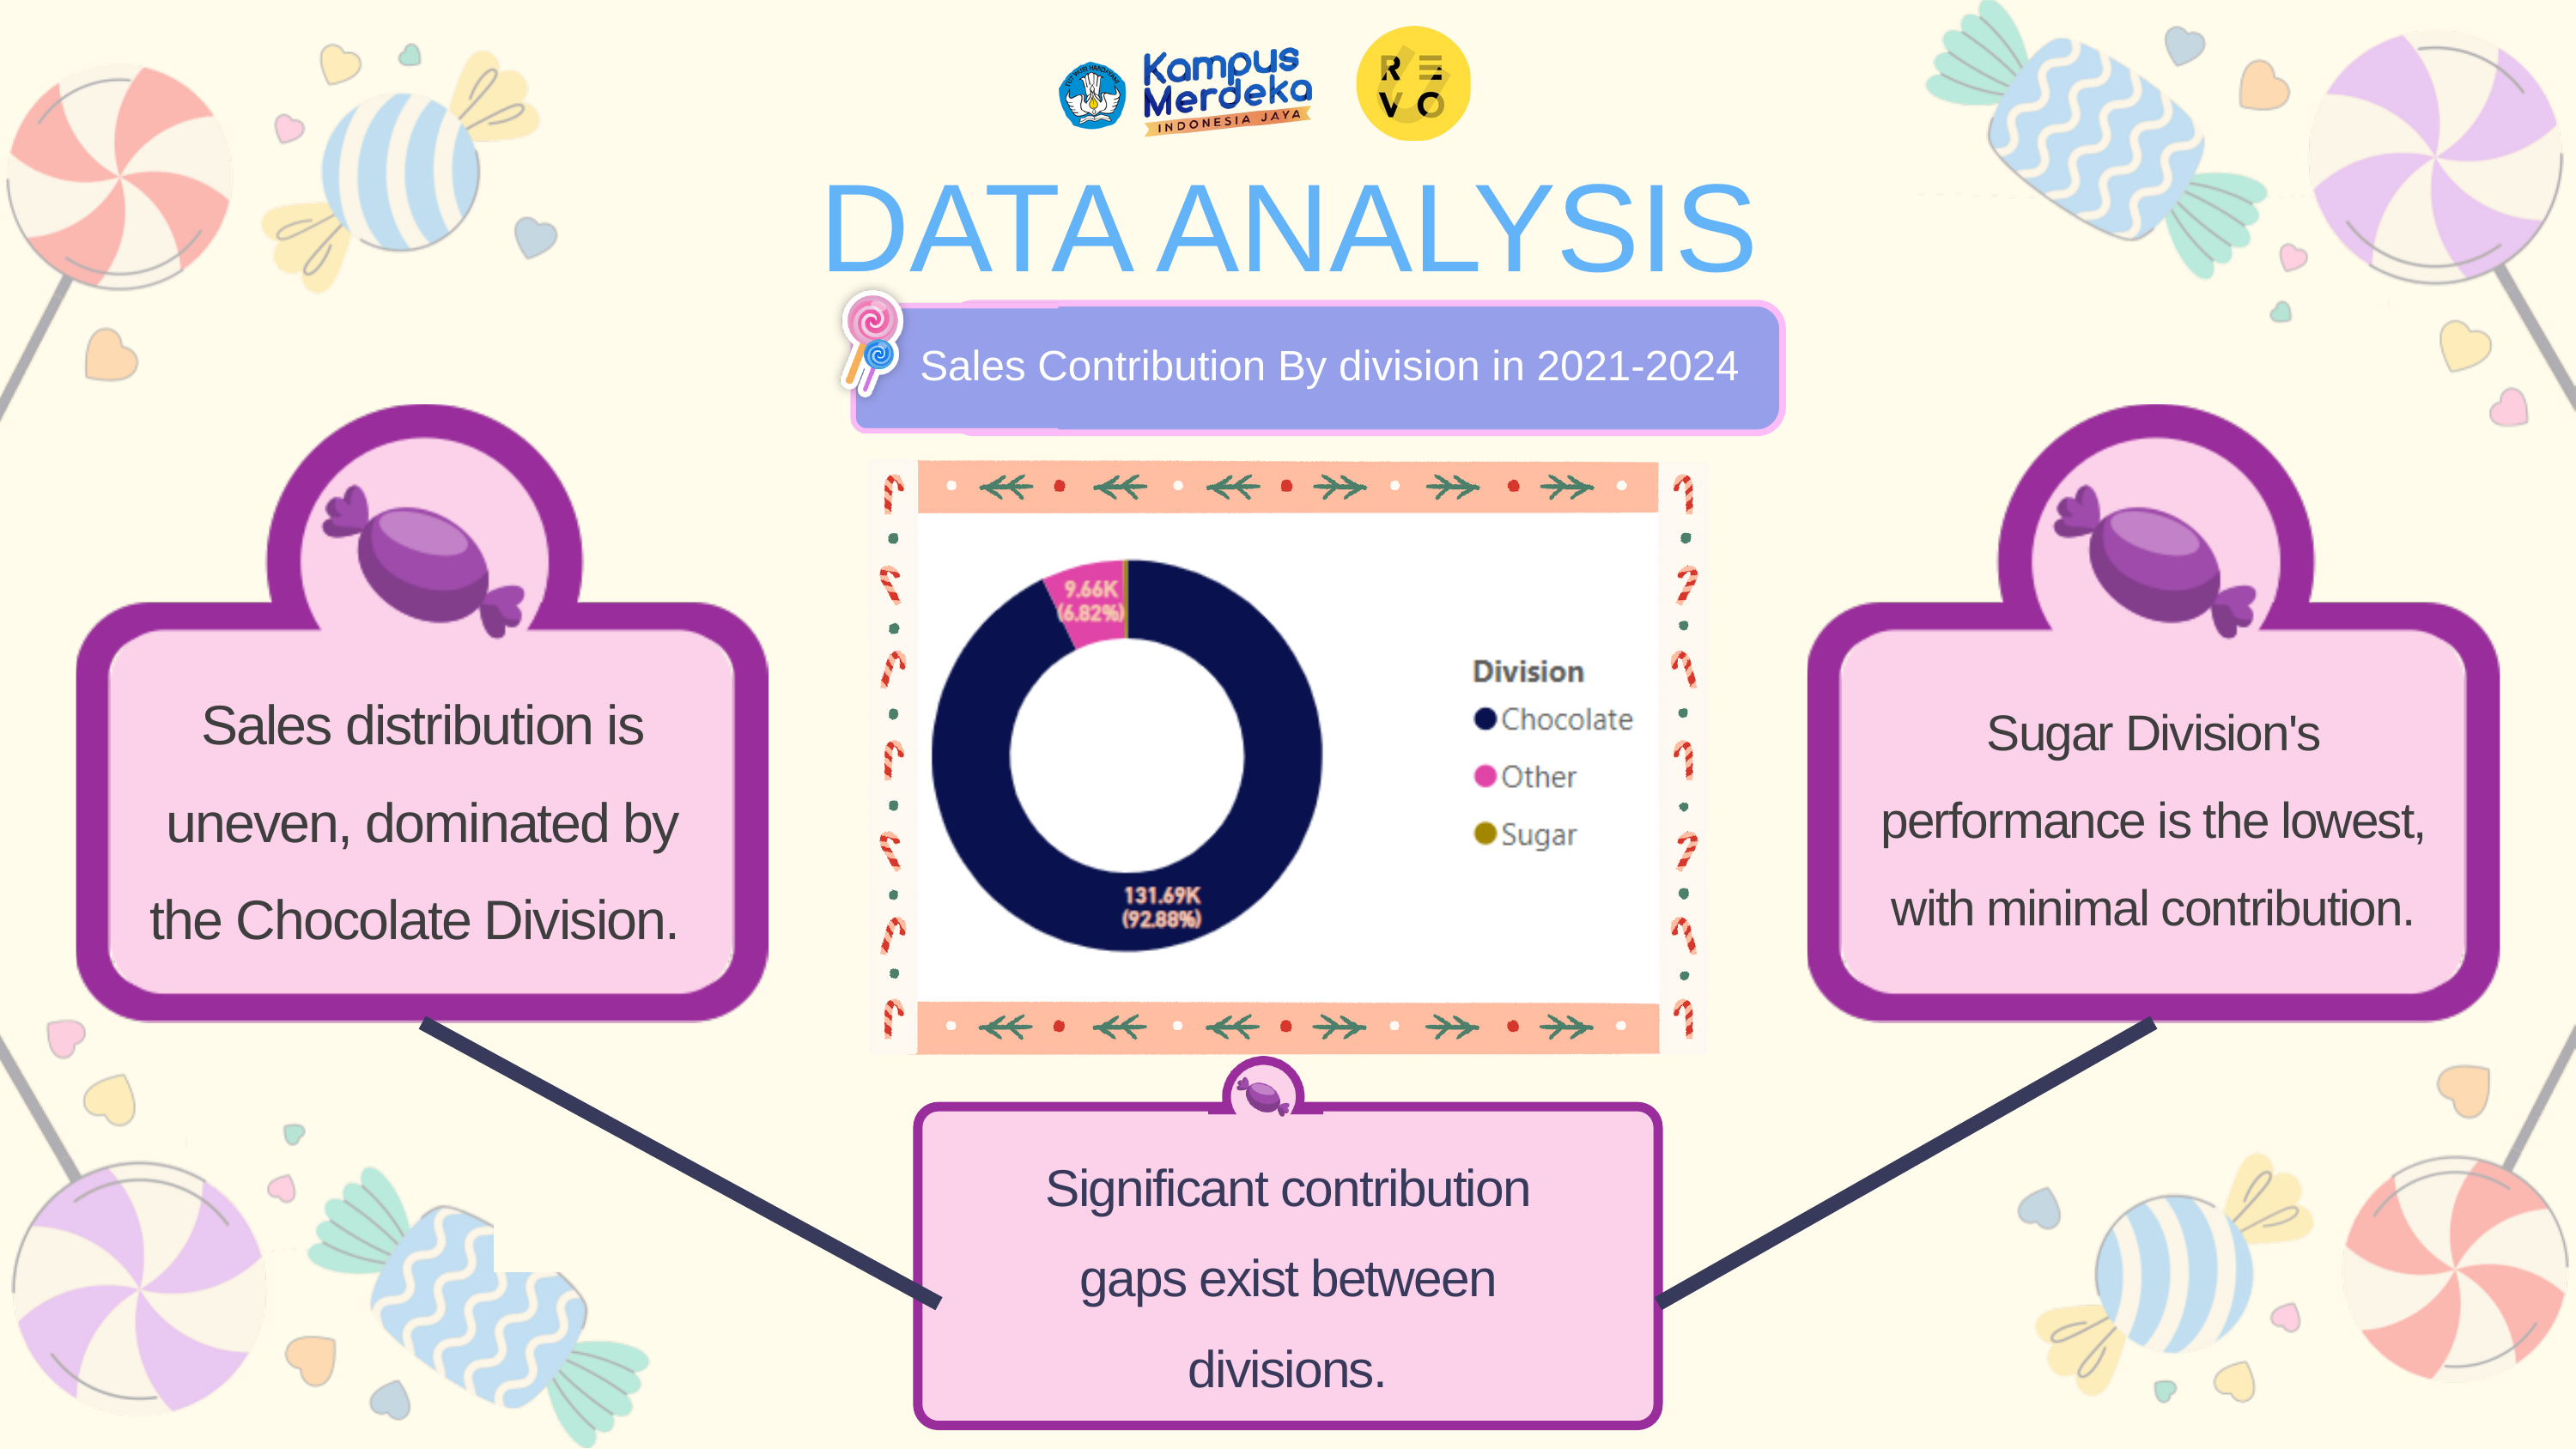

DATA ANALYSIS

Sales Contribution By division in 2021-2024

Sales distribution is uneven, dominated by the Chocolate Division.
Sugar Division's performance is the lowest, with minimal contribution.

Significant contribution gaps exist between divisions.